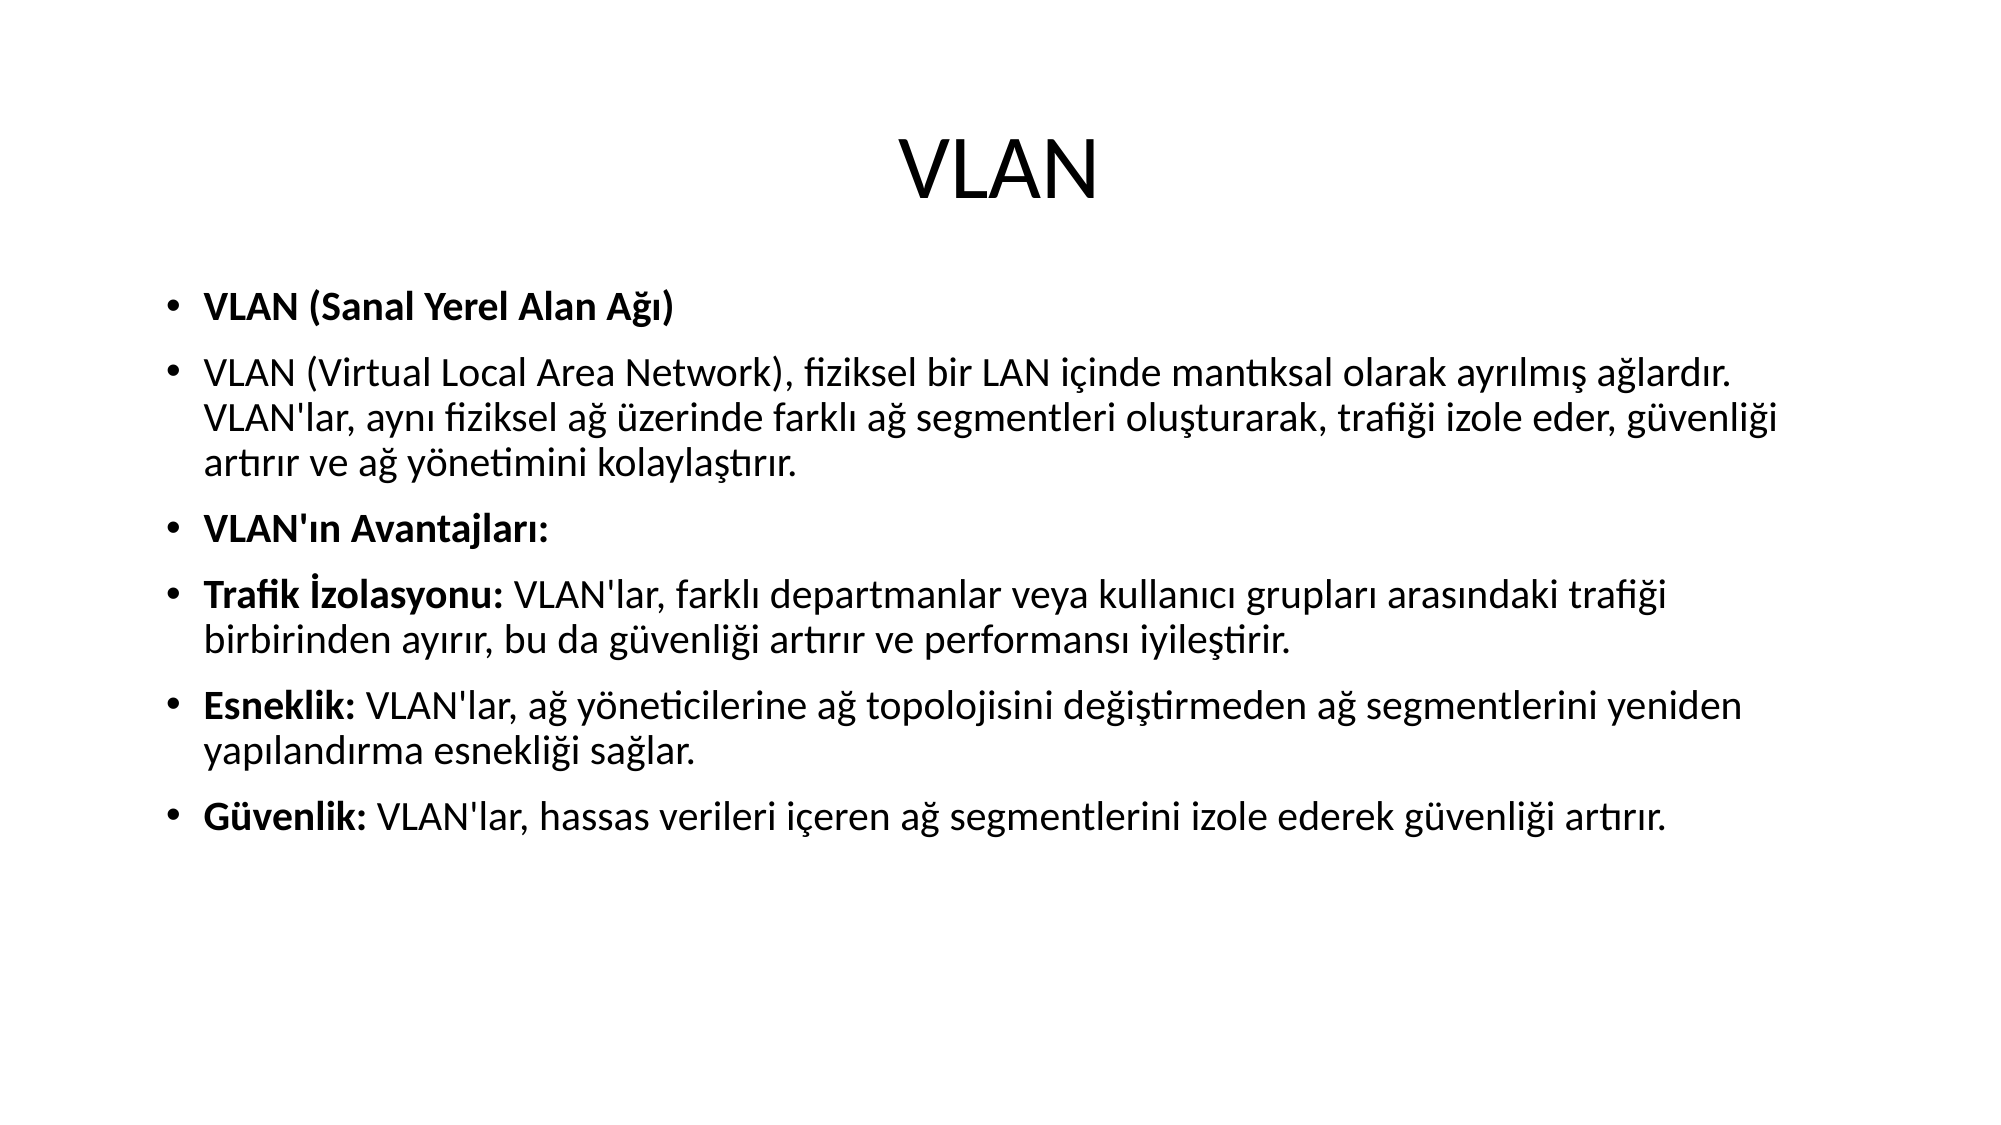

# VLAN
VLAN (Sanal Yerel Alan Ağı)
VLAN (Virtual Local Area Network), fiziksel bir LAN içinde mantıksal olarak ayrılmış ağlardır. VLAN'lar, aynı fiziksel ağ üzerinde farklı ağ segmentleri oluşturarak, trafiği izole eder, güvenliği artırır ve ağ yönetimini kolaylaştırır.
VLAN'ın Avantajları:
Trafik İzolasyonu: VLAN'lar, farklı departmanlar veya kullanıcı grupları arasındaki trafiği birbirinden ayırır, bu da güvenliği artırır ve performansı iyileştirir.
Esneklik: VLAN'lar, ağ yöneticilerine ağ topolojisini değiştirmeden ağ segmentlerini yeniden yapılandırma esnekliği sağlar.
Güvenlik: VLAN'lar, hassas verileri içeren ağ segmentlerini izole ederek güvenliği artırır.